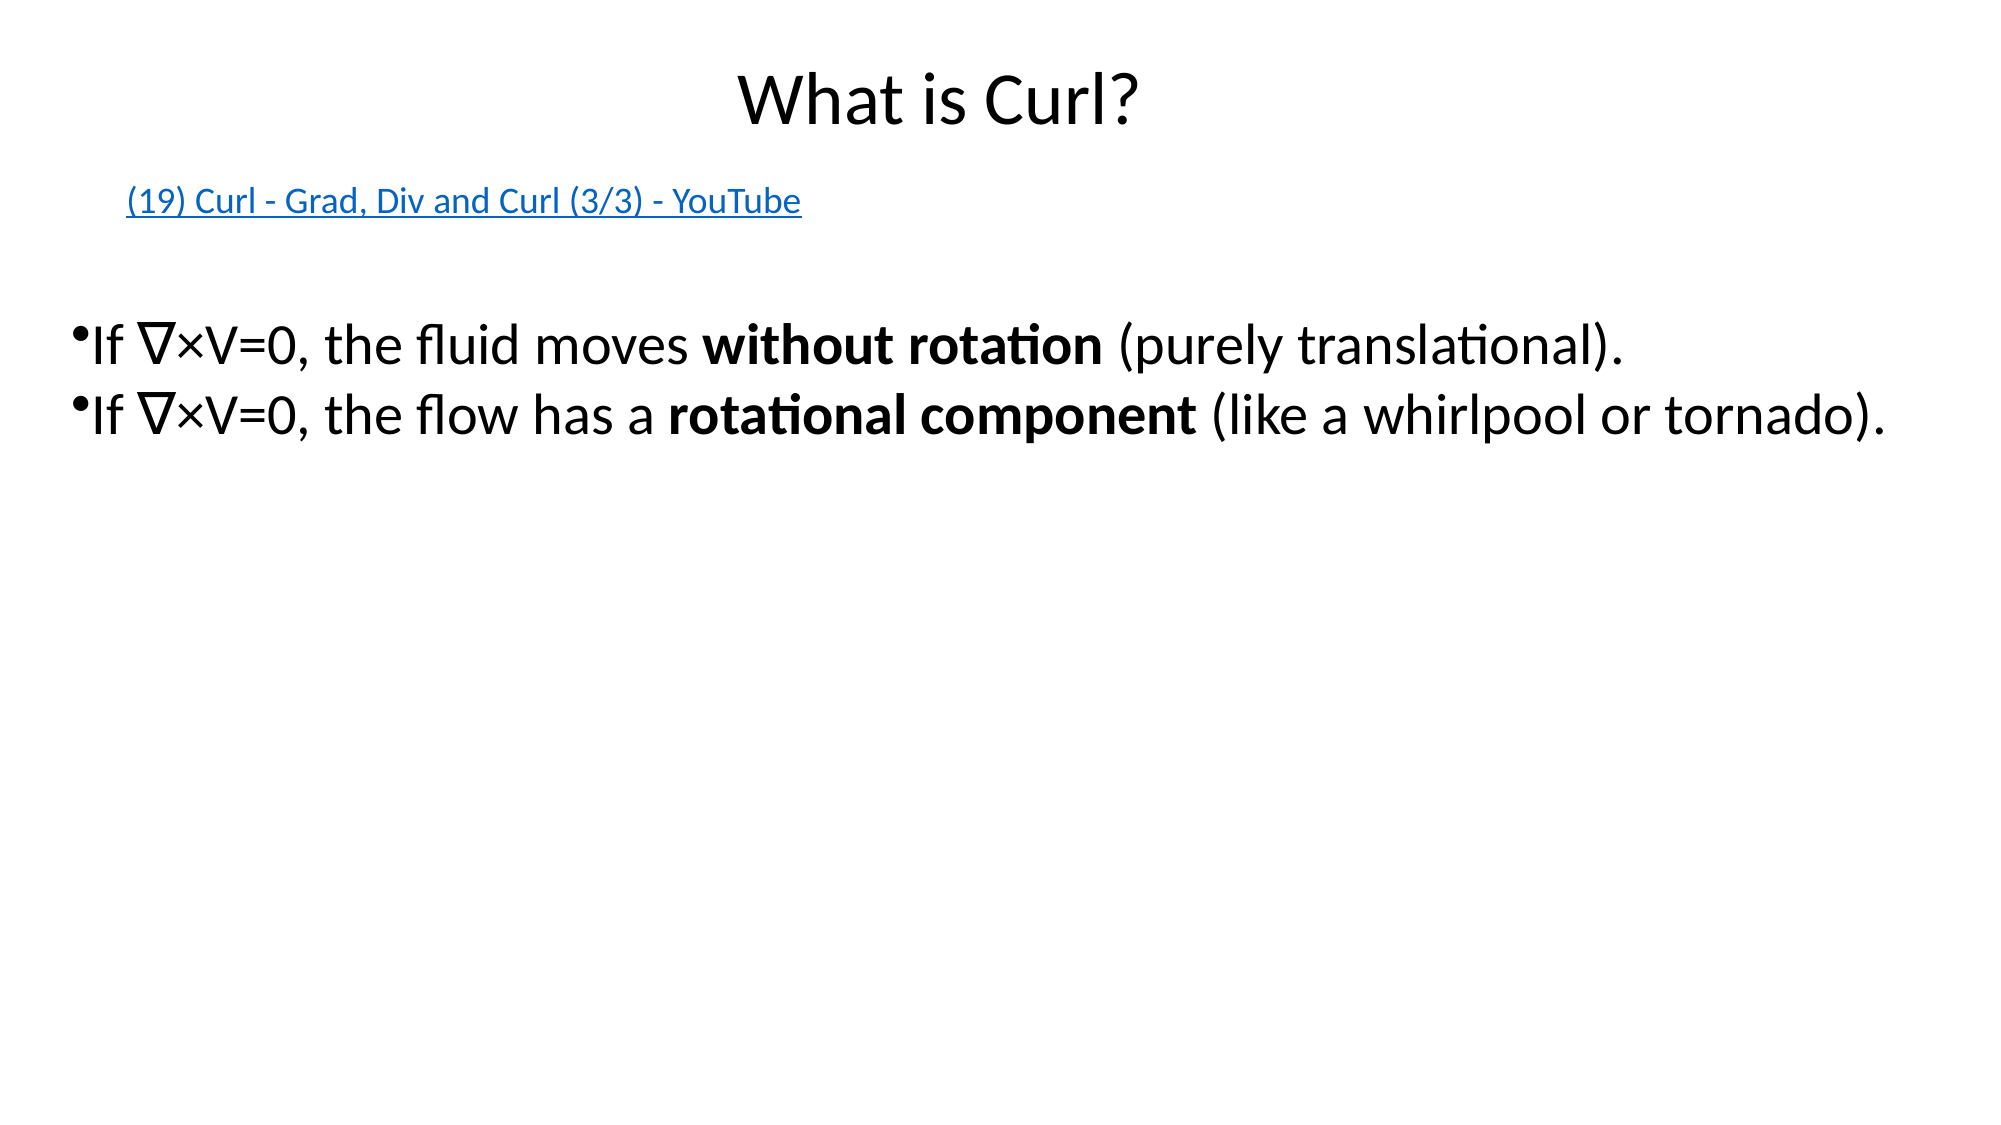

What is Curl?
(19) Curl - Grad, Div and Curl (3/3) - YouTube

If ∇×V=0, the fluid moves without rotation (purely translational).
If ∇×V=0, the flow has a rotational component (like a whirlpool or tornado).